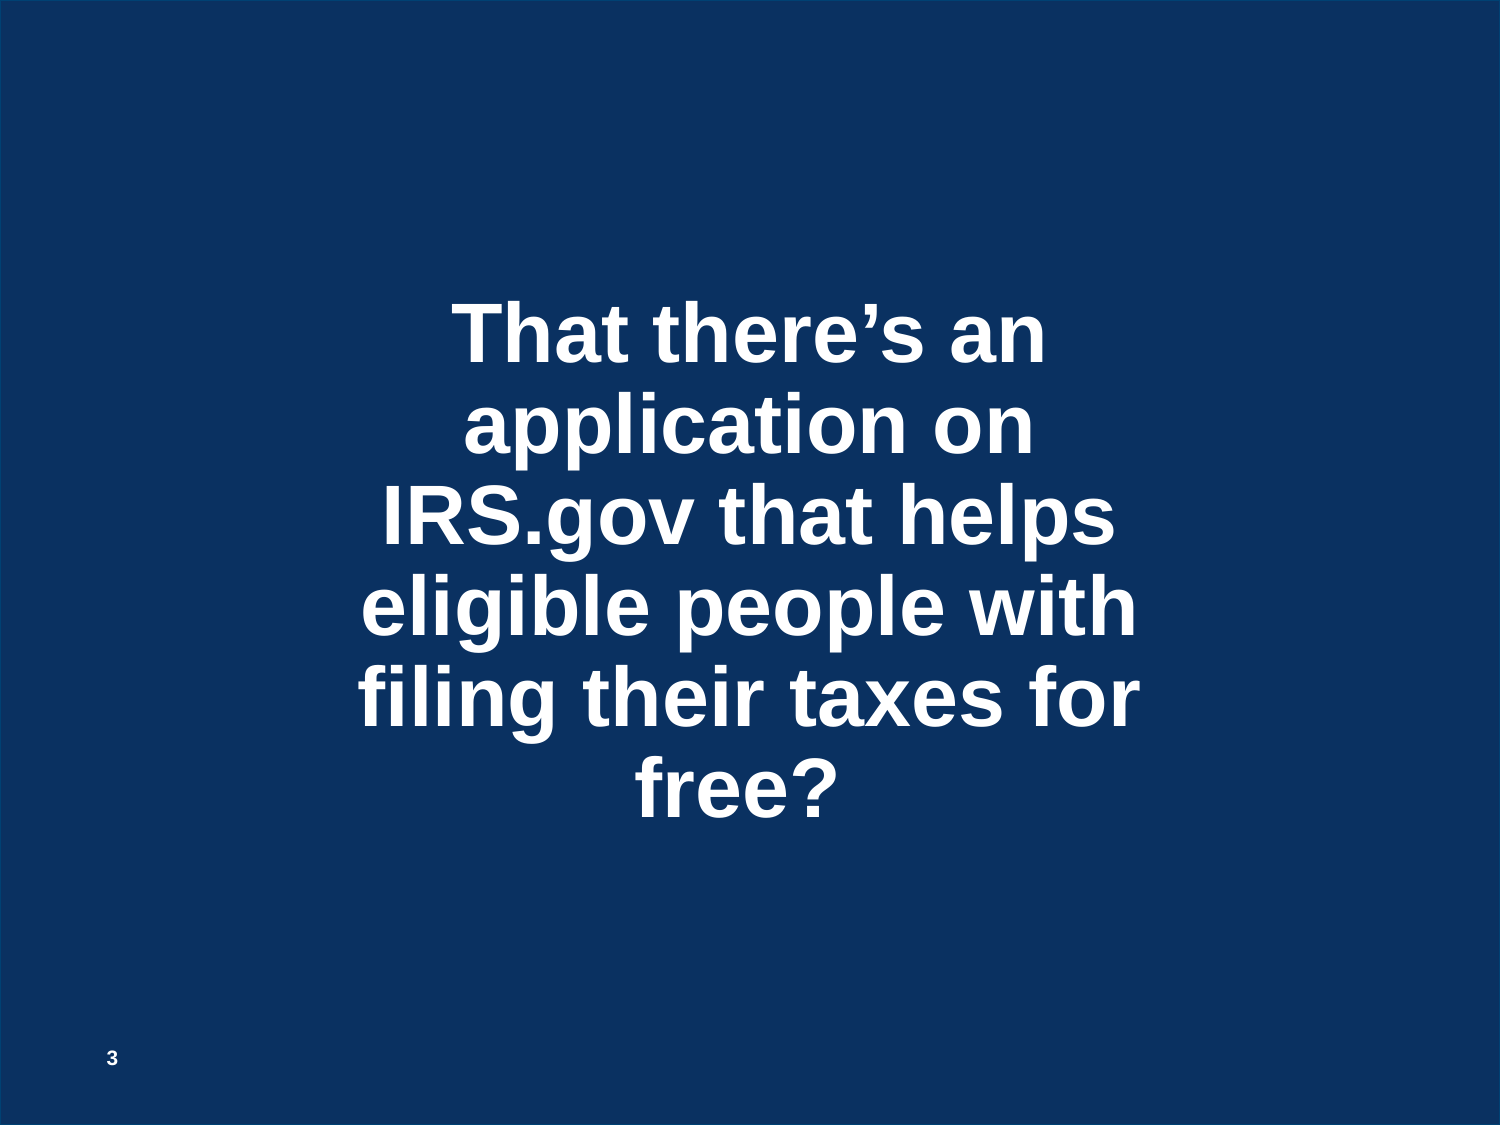

# That there’s an application on IRS.gov that helps eligible people with filing their taxes for free?
3